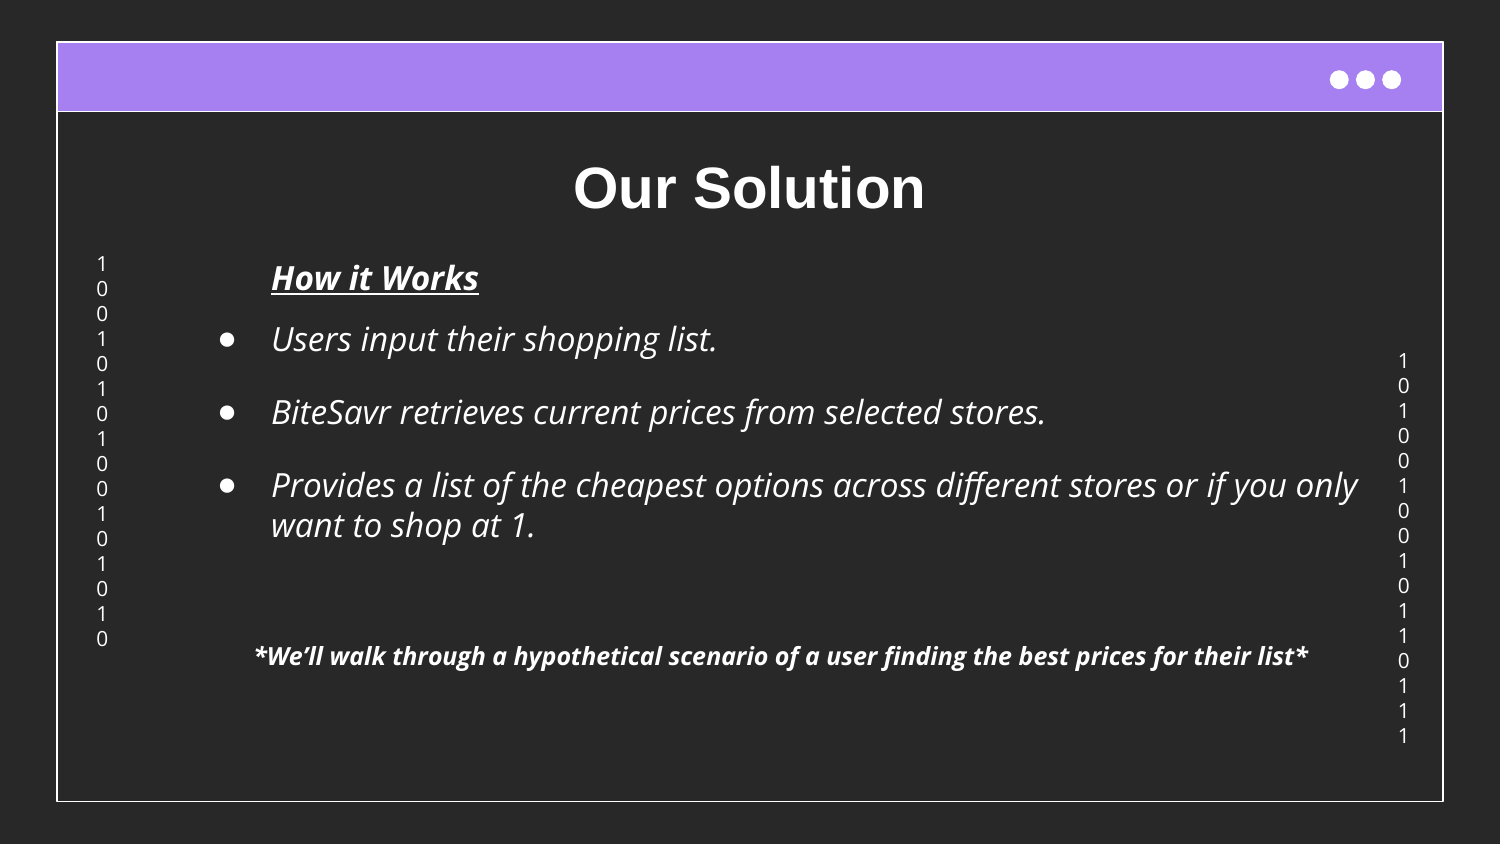

# Our Solution
How it Works
Users input their shopping list.
BiteSavr retrieves current prices from selected stores.
Provides a list of the cheapest options across different stores or if you only want to shop at 1.

*We’ll walk through a hypothetical scenario of a user finding the best prices for their list*